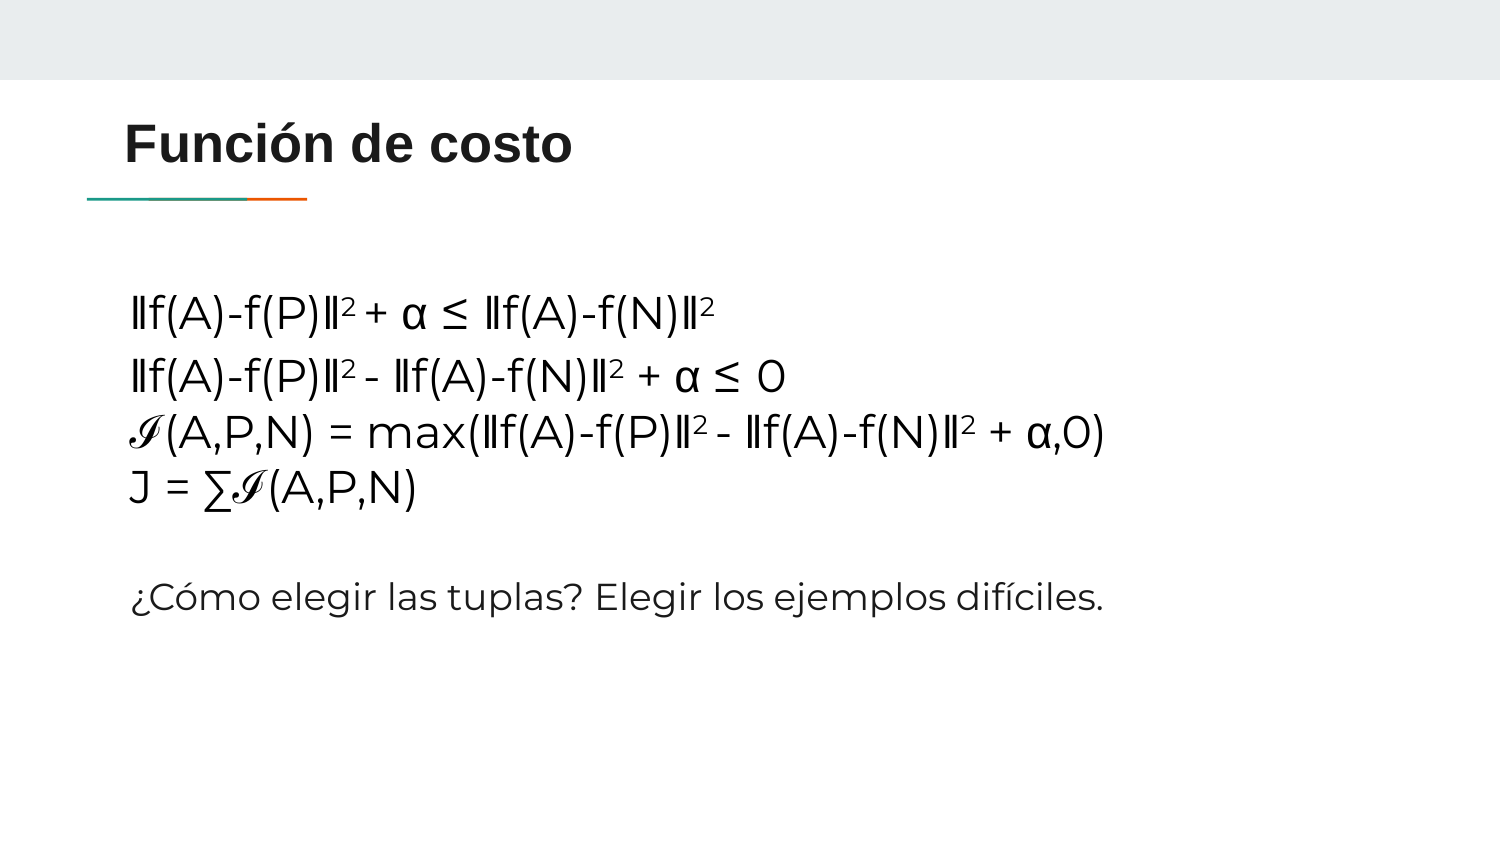

# Función de costo
‖f(A)-f(P)‖2 + α ≤ ‖f(A)-f(N)‖2
‖f(A)-f(P)‖2 - ‖f(A)-f(N)‖2 + α ≤ 0
ℐ(A,P,N) = max(‖f(A)-f(P)‖2 - ‖f(A)-f(N)‖2 + α,0)
J = ∑ℐ(A,P,N)

¿Cómo elegir las tuplas? Elegir los ejemplos difíciles.